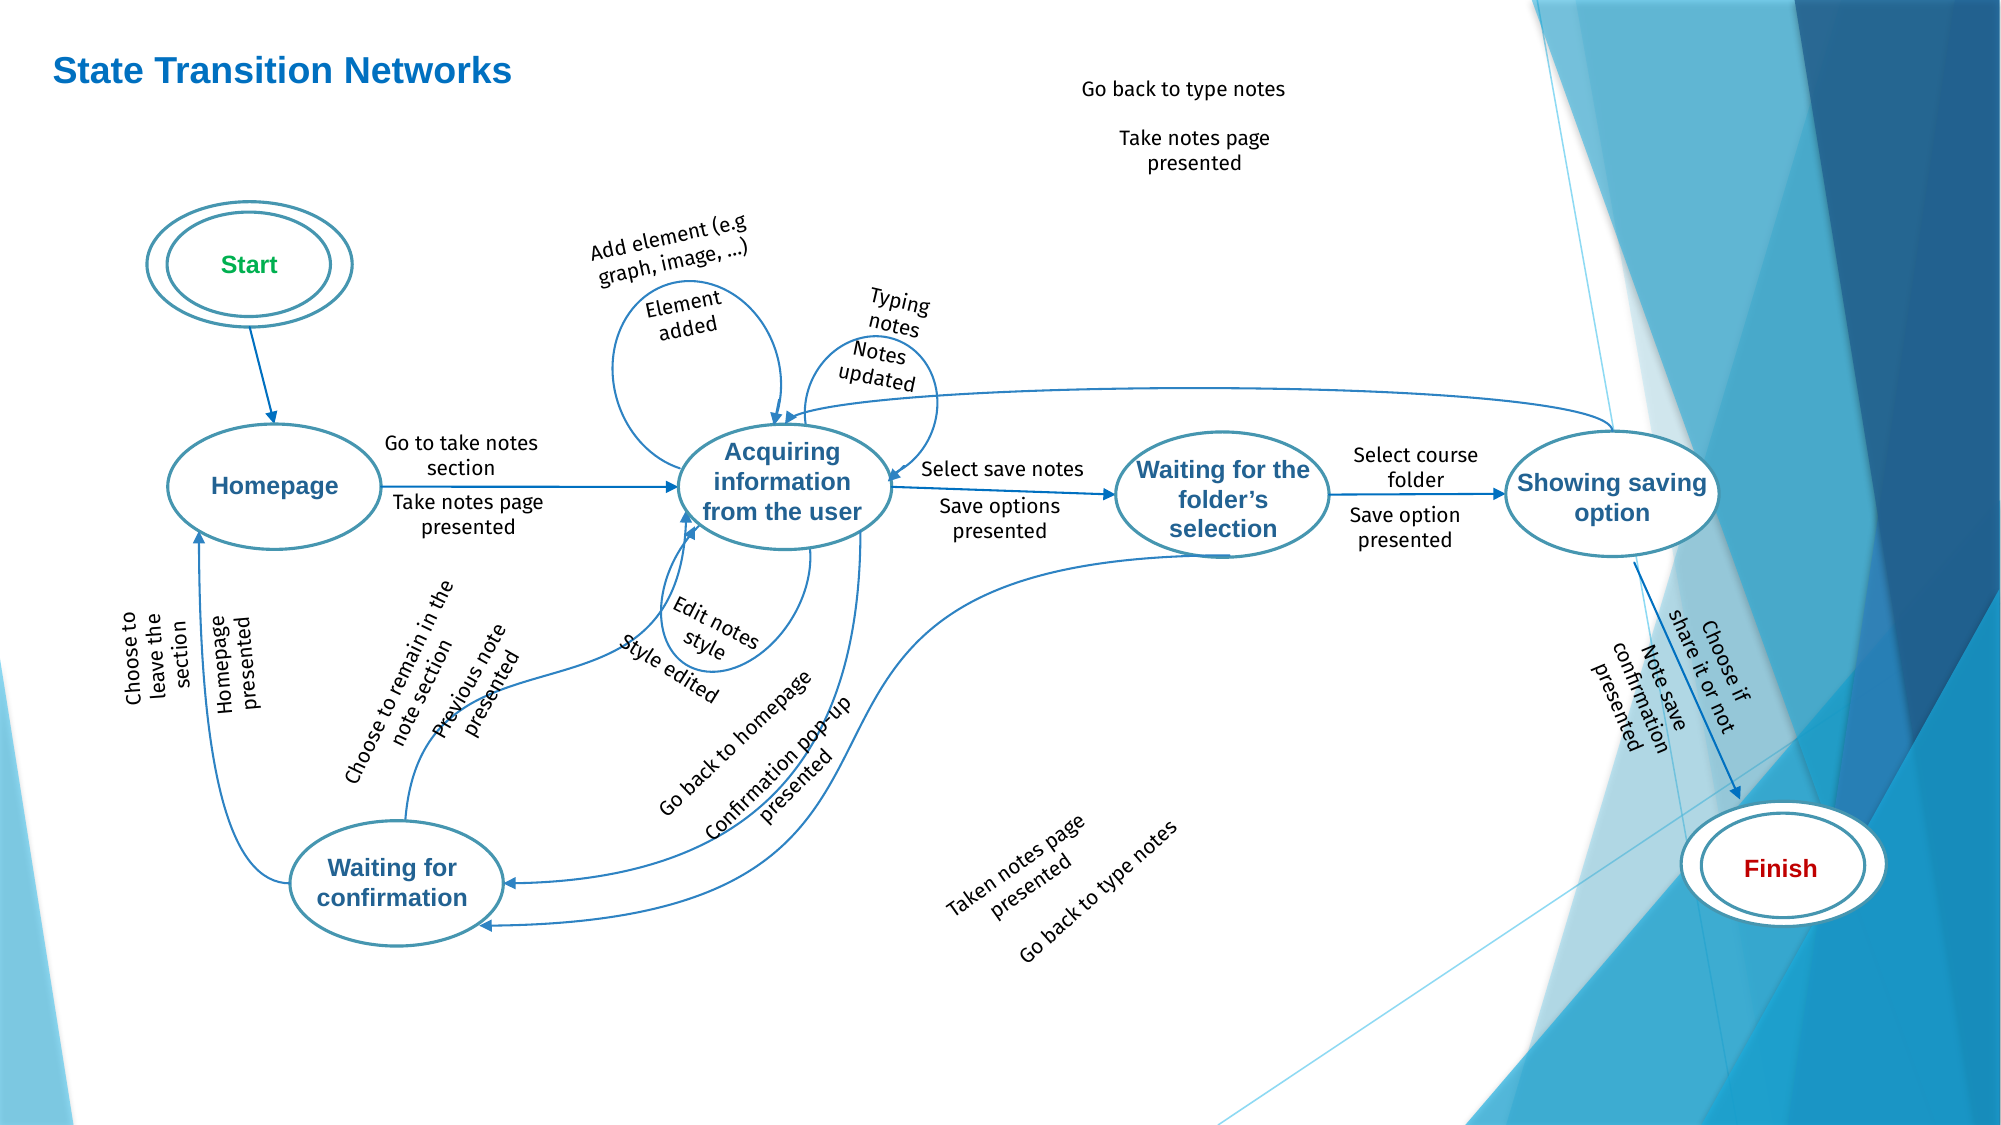

State Transition Networks
Go back to type notes
Take notes page presented

Add element (e.g graph, image, …)
Start

Typing notes
Element added
Notes
updated

Go to take notes section

Acquiring information from the user

Select course folder
Waiting for the folder’s selection
Select save notes
Showing saving option
Homepage
Take notes page presented
Save options presented

Save option presented

Edit notes style
Choose to leave the section
Homepage presented
Choose if share it or not
Note save confirmation presented

Style edited
Choose to remain in the note section
Previous note presented
Go back to homepage
Confirmation pop-up presented

Taken notes page presented
Waiting for confirmation
Finish
Go back to type notes